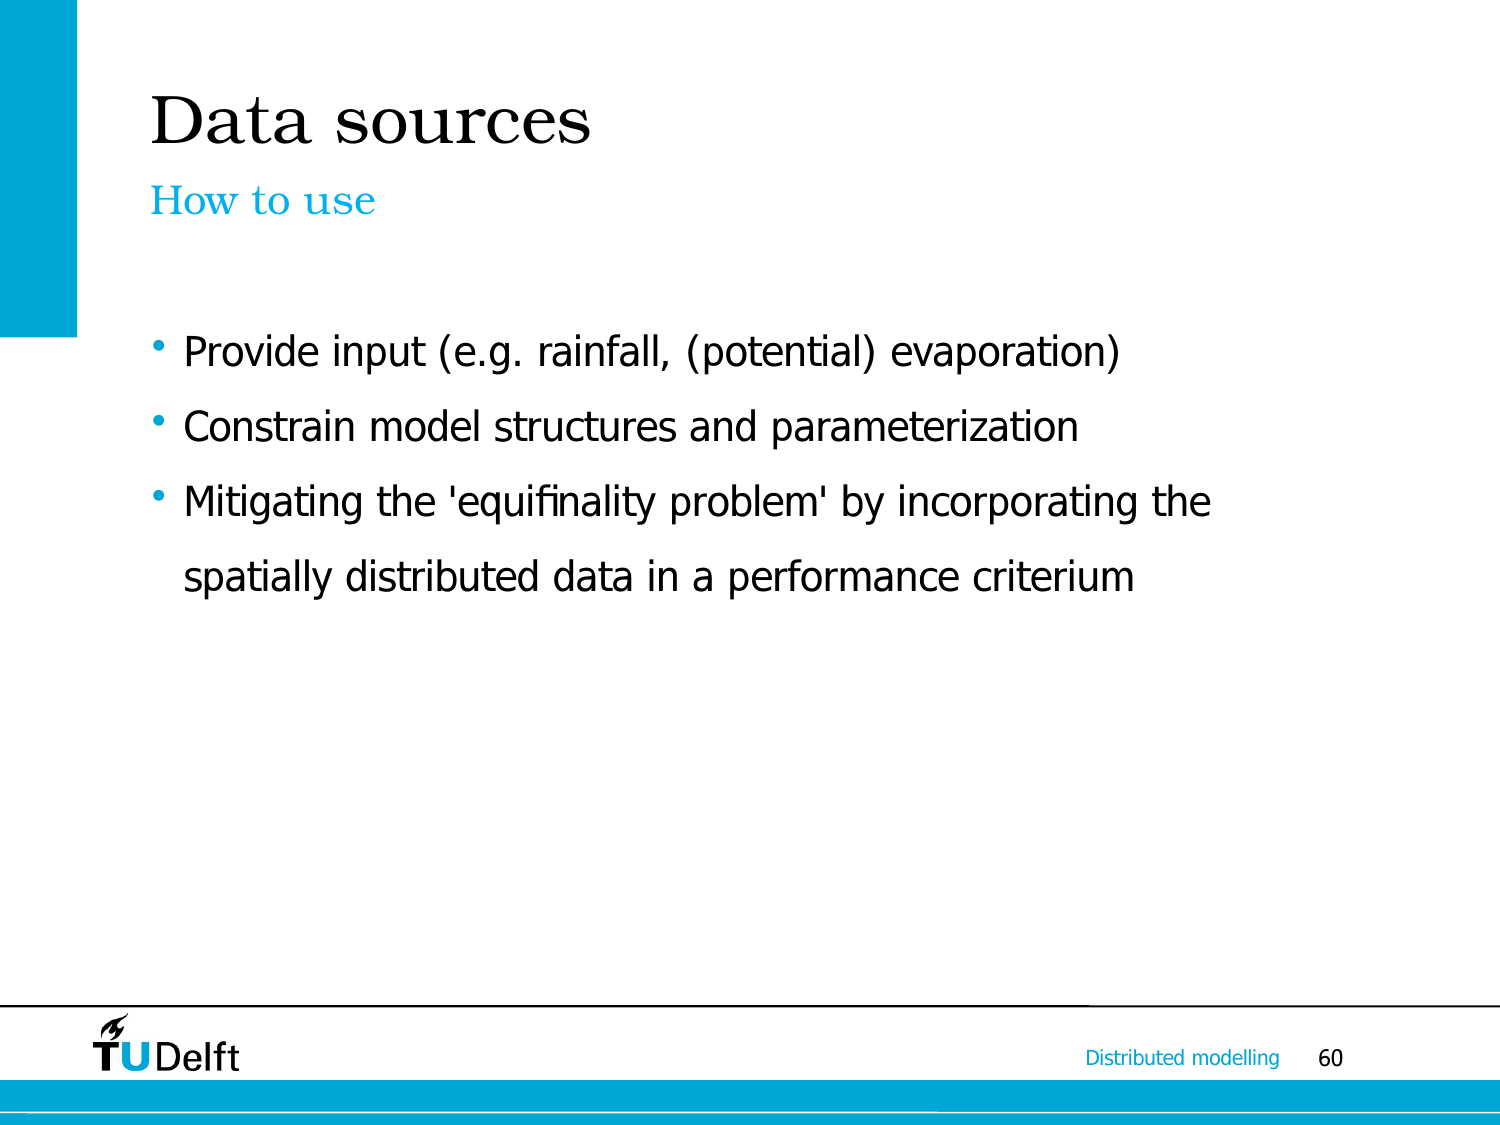

# Data sources
How to use
Provide input (e.g. rainfall, (potential) evaporation)
Constrain model structures and parameterization
Mitigating the 'equifinality problem' by incorporating the spatially distributed data in a performance criterium